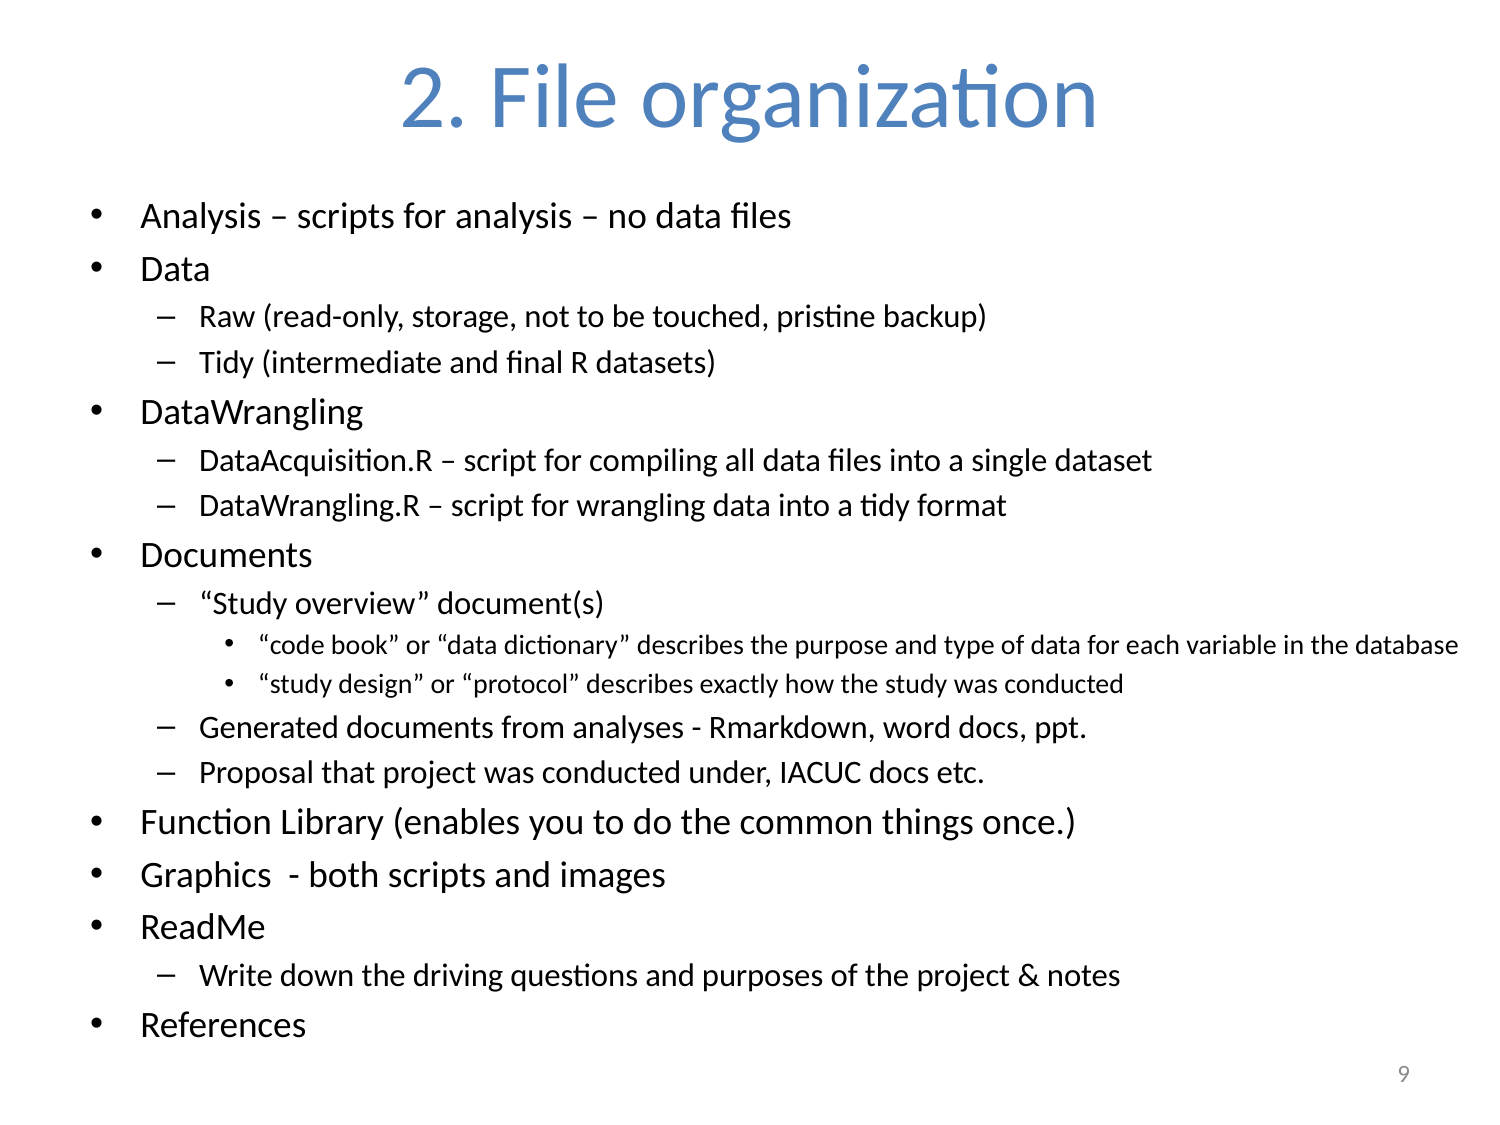

# 2. File organization
Analysis – scripts for analysis – no data files
Data
Raw (read-only, storage, not to be touched, pristine backup)
Tidy (intermediate and final R datasets)
DataWrangling
DataAcquisition.R – script for compiling all data files into a single dataset
DataWrangling.R – script for wrangling data into a tidy format
Documents
“Study overview” document(s)
“code book” or “data dictionary” describes the purpose and type of data for each variable in the database
“study design” or “protocol” describes exactly how the study was conducted
Generated documents from analyses - Rmarkdown, word docs, ppt.
Proposal that project was conducted under, IACUC docs etc.
Function Library (enables you to do the common things once.)
Graphics  - both scripts and images
ReadMe
Write down the driving questions and purposes of the project & notes
References
9